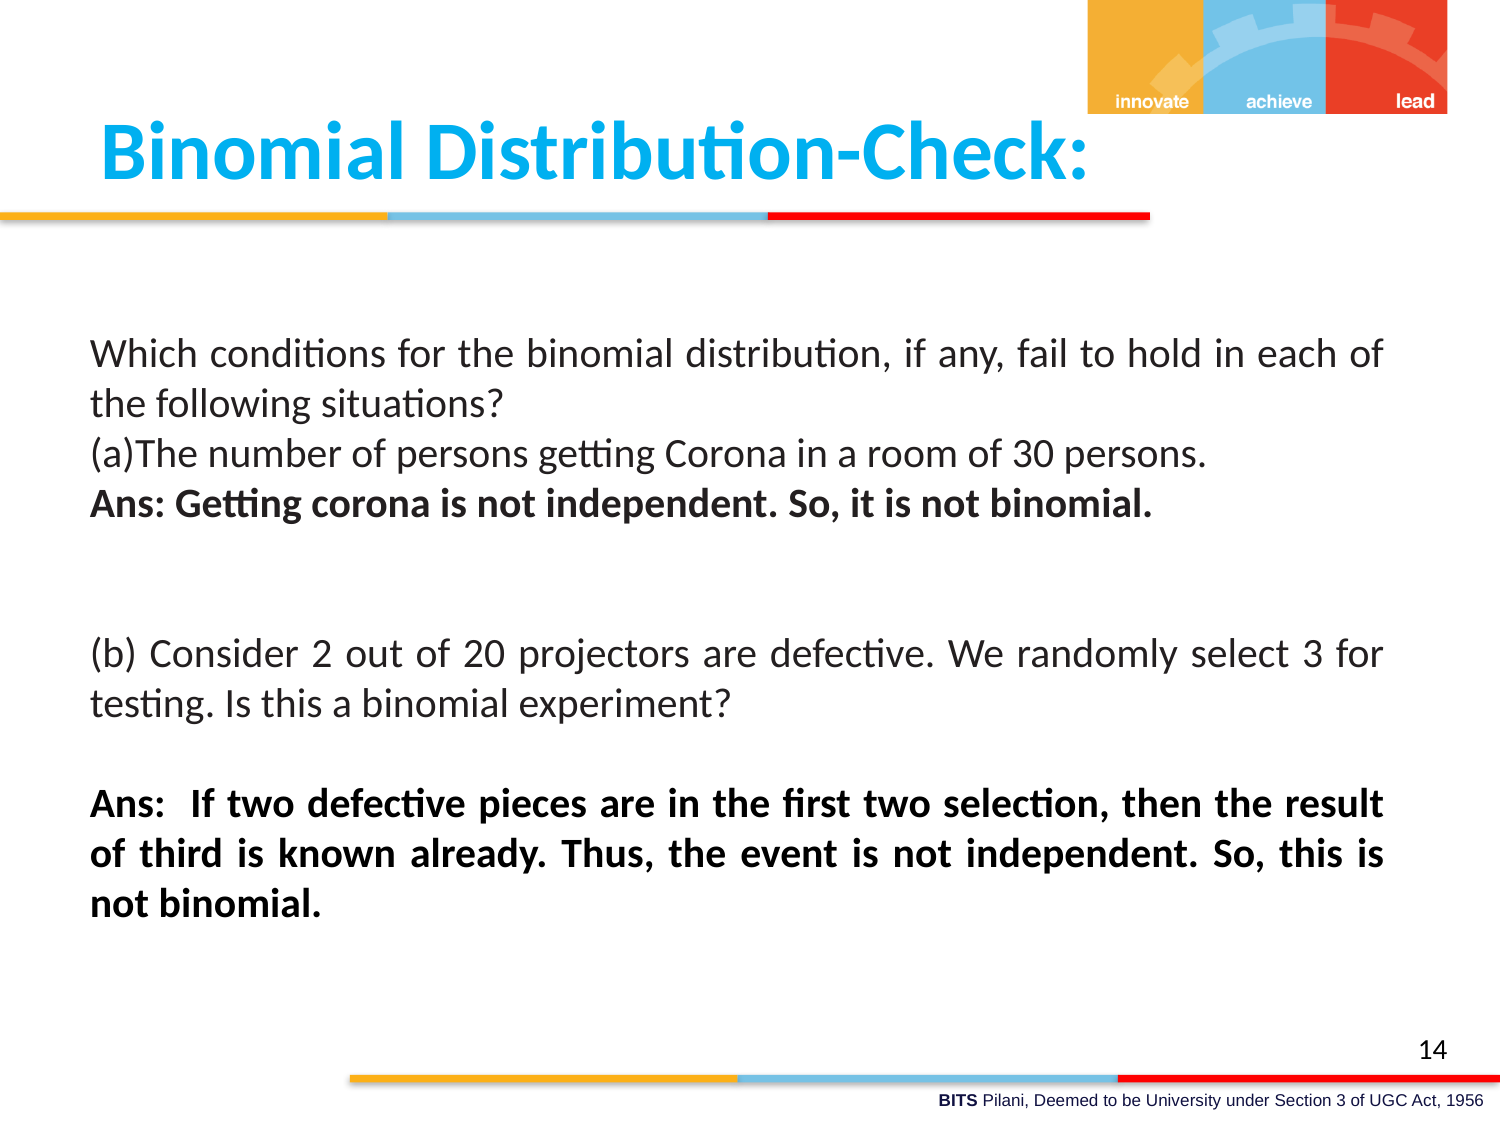

Binomial Distribution-Check:
Which conditions for the binomial distribution, if any, fail to hold in each of the following situations?
(a)The number of persons getting Corona in a room of 30 persons.
Ans: Getting corona is not independent. So, it is not binomial.

(b) Consider 2 out of 20 projectors are defective. We randomly select 3 for testing. Is this a binomial experiment?

Ans:  If two defective pieces are in the first two selection, then the result of third is known already. Thus, the event is not independent. So, this is not binomial.
14